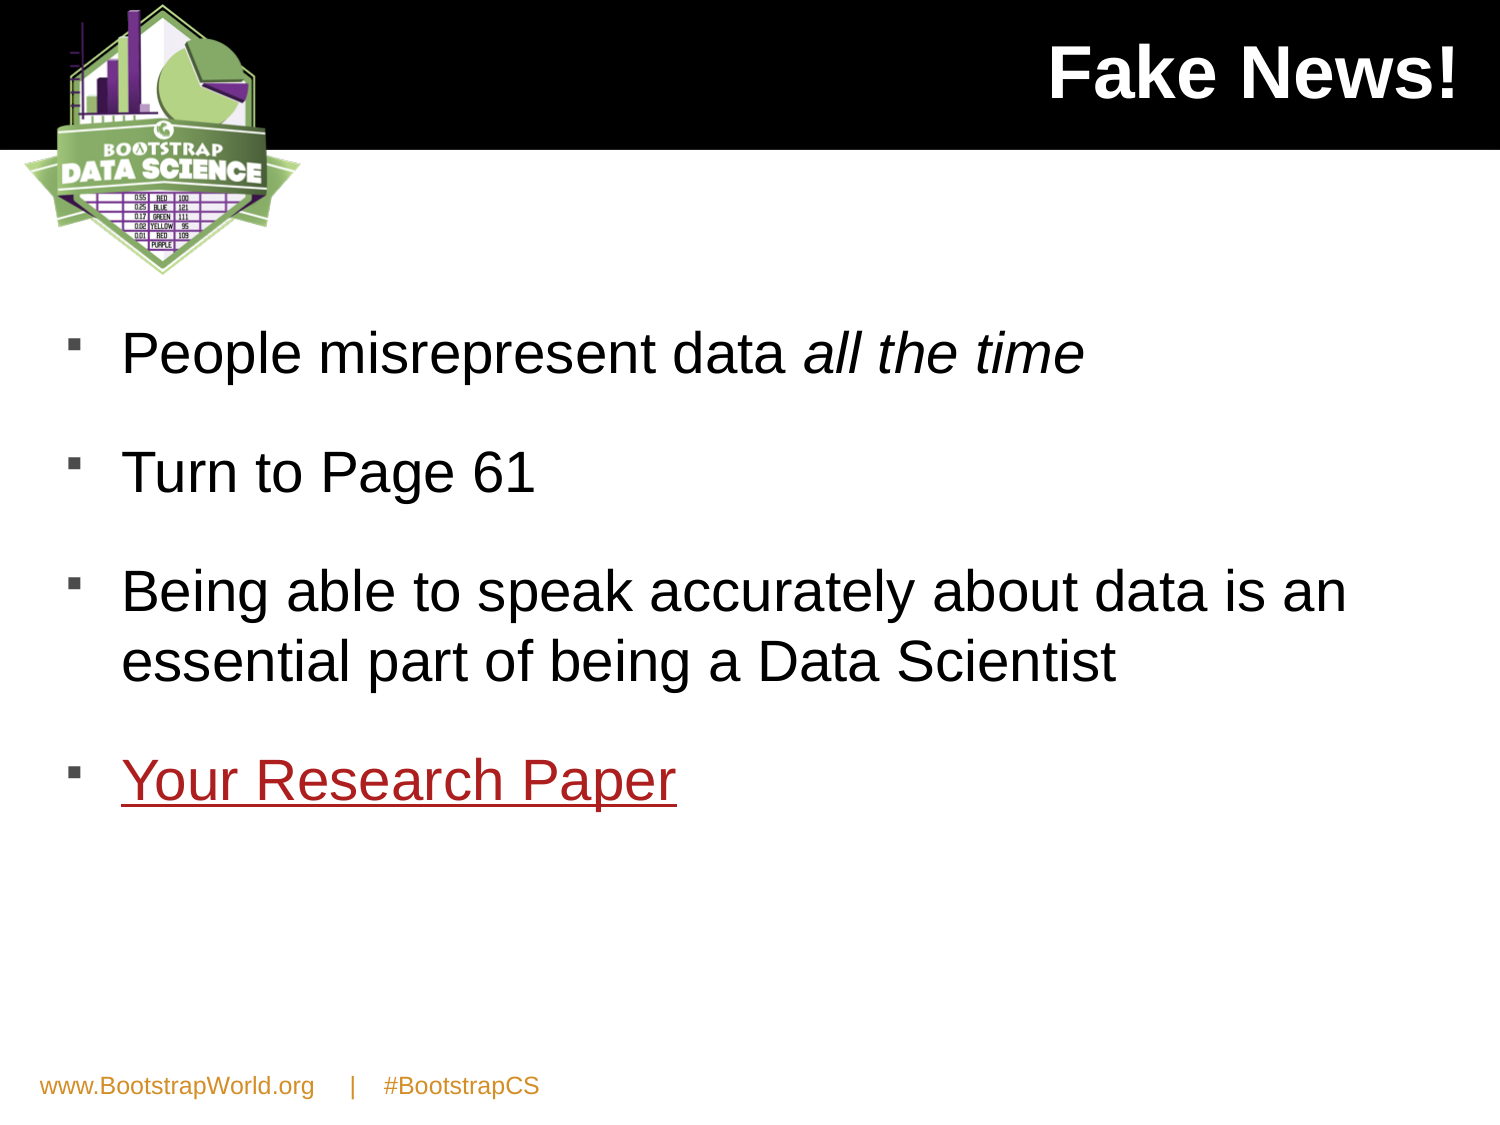

# Fake News!
People misrepresent data all the time
Turn to Page 61
Being able to speak accurately about data is an essential part of being a Data Scientist
Your Research Paper
www.BootstrapWorld.org     |    #BootstrapCS